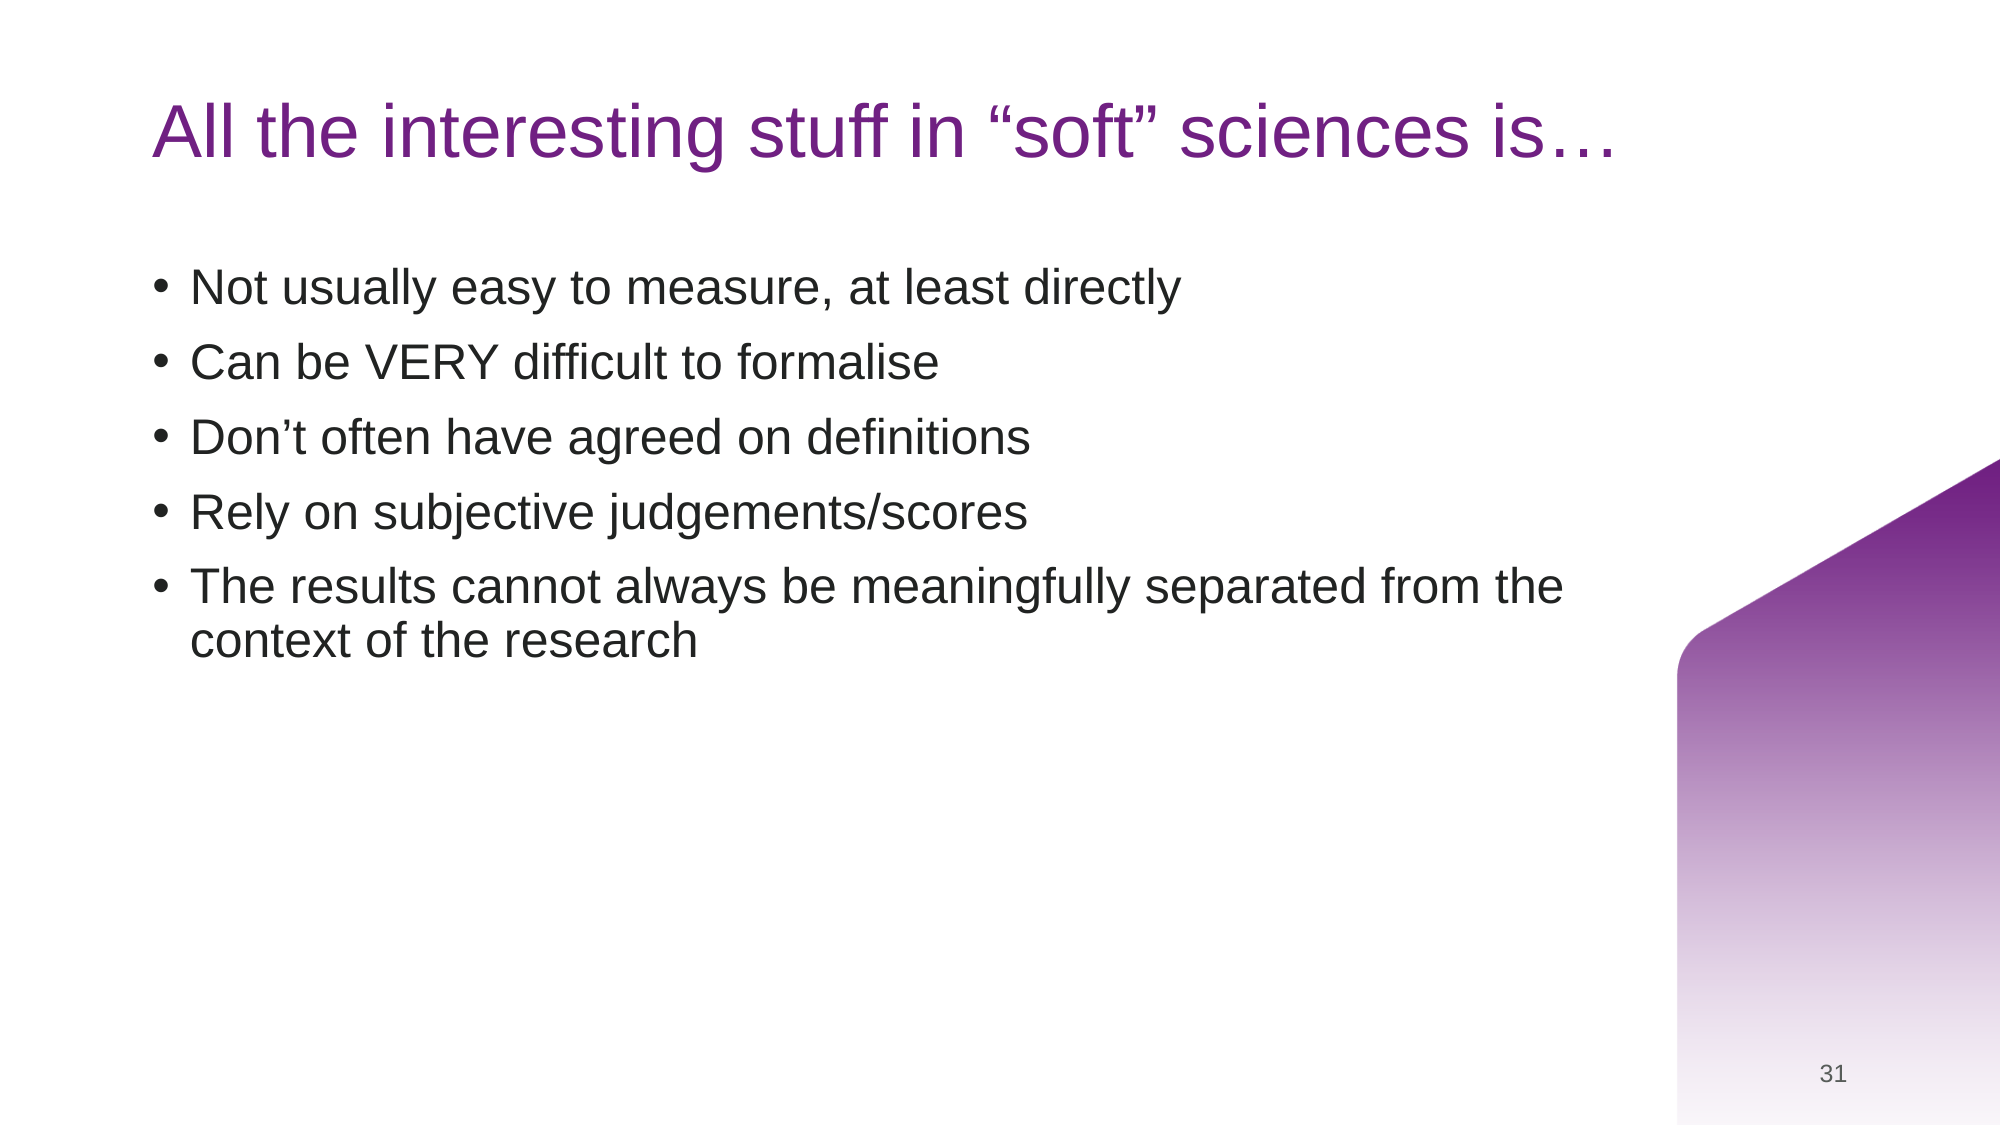

# All the interesting stuff in “soft” sciences is…
Not usually easy to measure, at least directly
Can be VERY difficult to formalise
Don’t often have agreed on definitions
Rely on subjective judgements/scores
The results cannot always be meaningfully separated from the context of the research
31